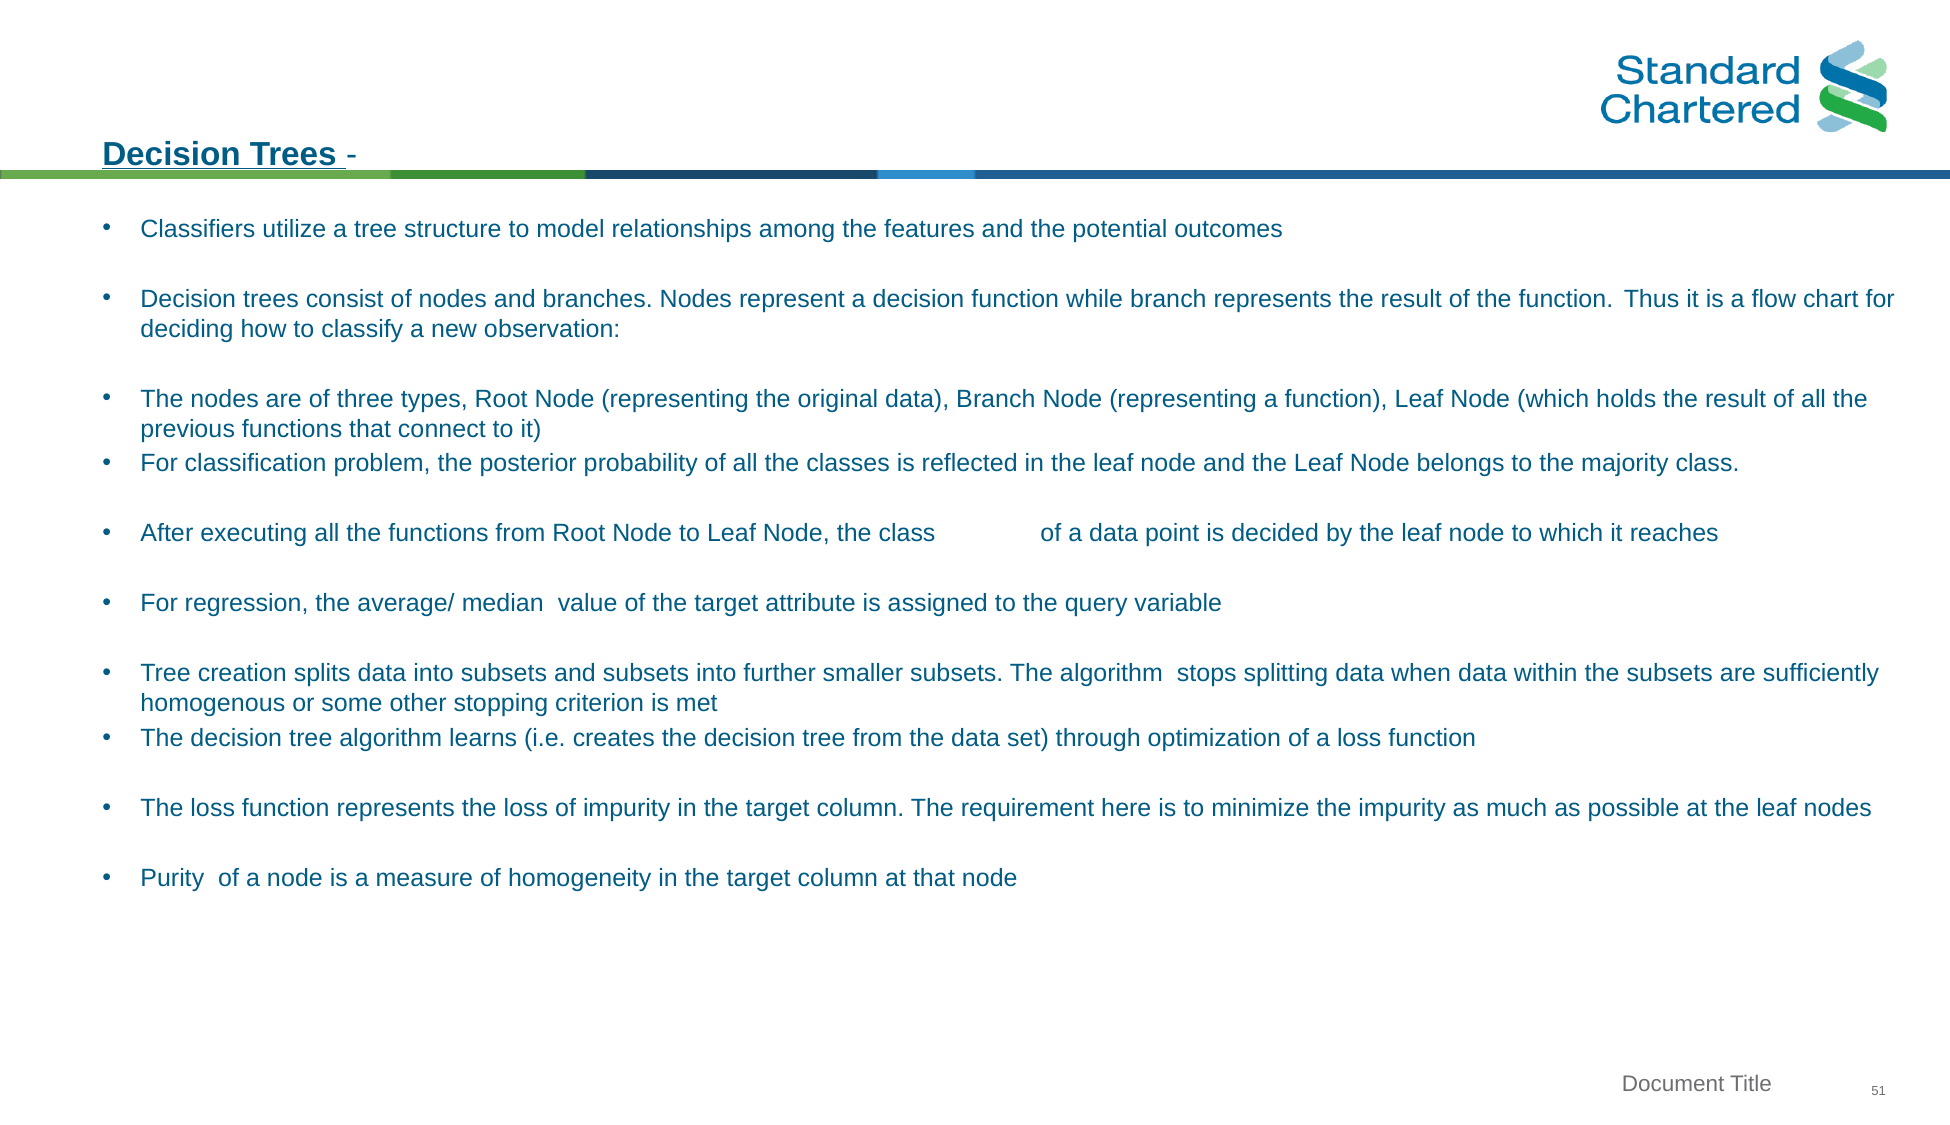

Decision Trees -

Classifiers utilize a tree structure to model relationships among the features and the potential outcomes

Decision trees consist of nodes and branches. Nodes represent a decision function while branch represents the result of the function. Thus it is a flow chart for deciding how to classify a new observation:

The nodes are of three types, Root Node (representing the original data), Branch Node (representing a function), Leaf Node (which holds the result of all the previous functions that connect to it)
For classification problem, the posterior probability of all the classes is reflected in the leaf node and the Leaf Node belongs to the majority class.

After executing all the functions from Root Node to Leaf Node, the class	of a data point is decided by the leaf node to which it reaches

For regression, the average/ median  value of the target attribute is assigned to the query variable

Tree creation splits data into subsets and subsets into further smaller subsets. The algorithm  stops splitting data when data within the subsets are sufficiently homogenous or some other stopping criterion is met
The decision tree algorithm learns (i.e. creates the decision tree from the data set) through optimization of a loss function

The loss function represents the loss of impurity in the target column. The requirement here is to minimize the impurity as much as possible at the leaf nodes

Purity  of a node is a measure of homogeneity in the target column at that node